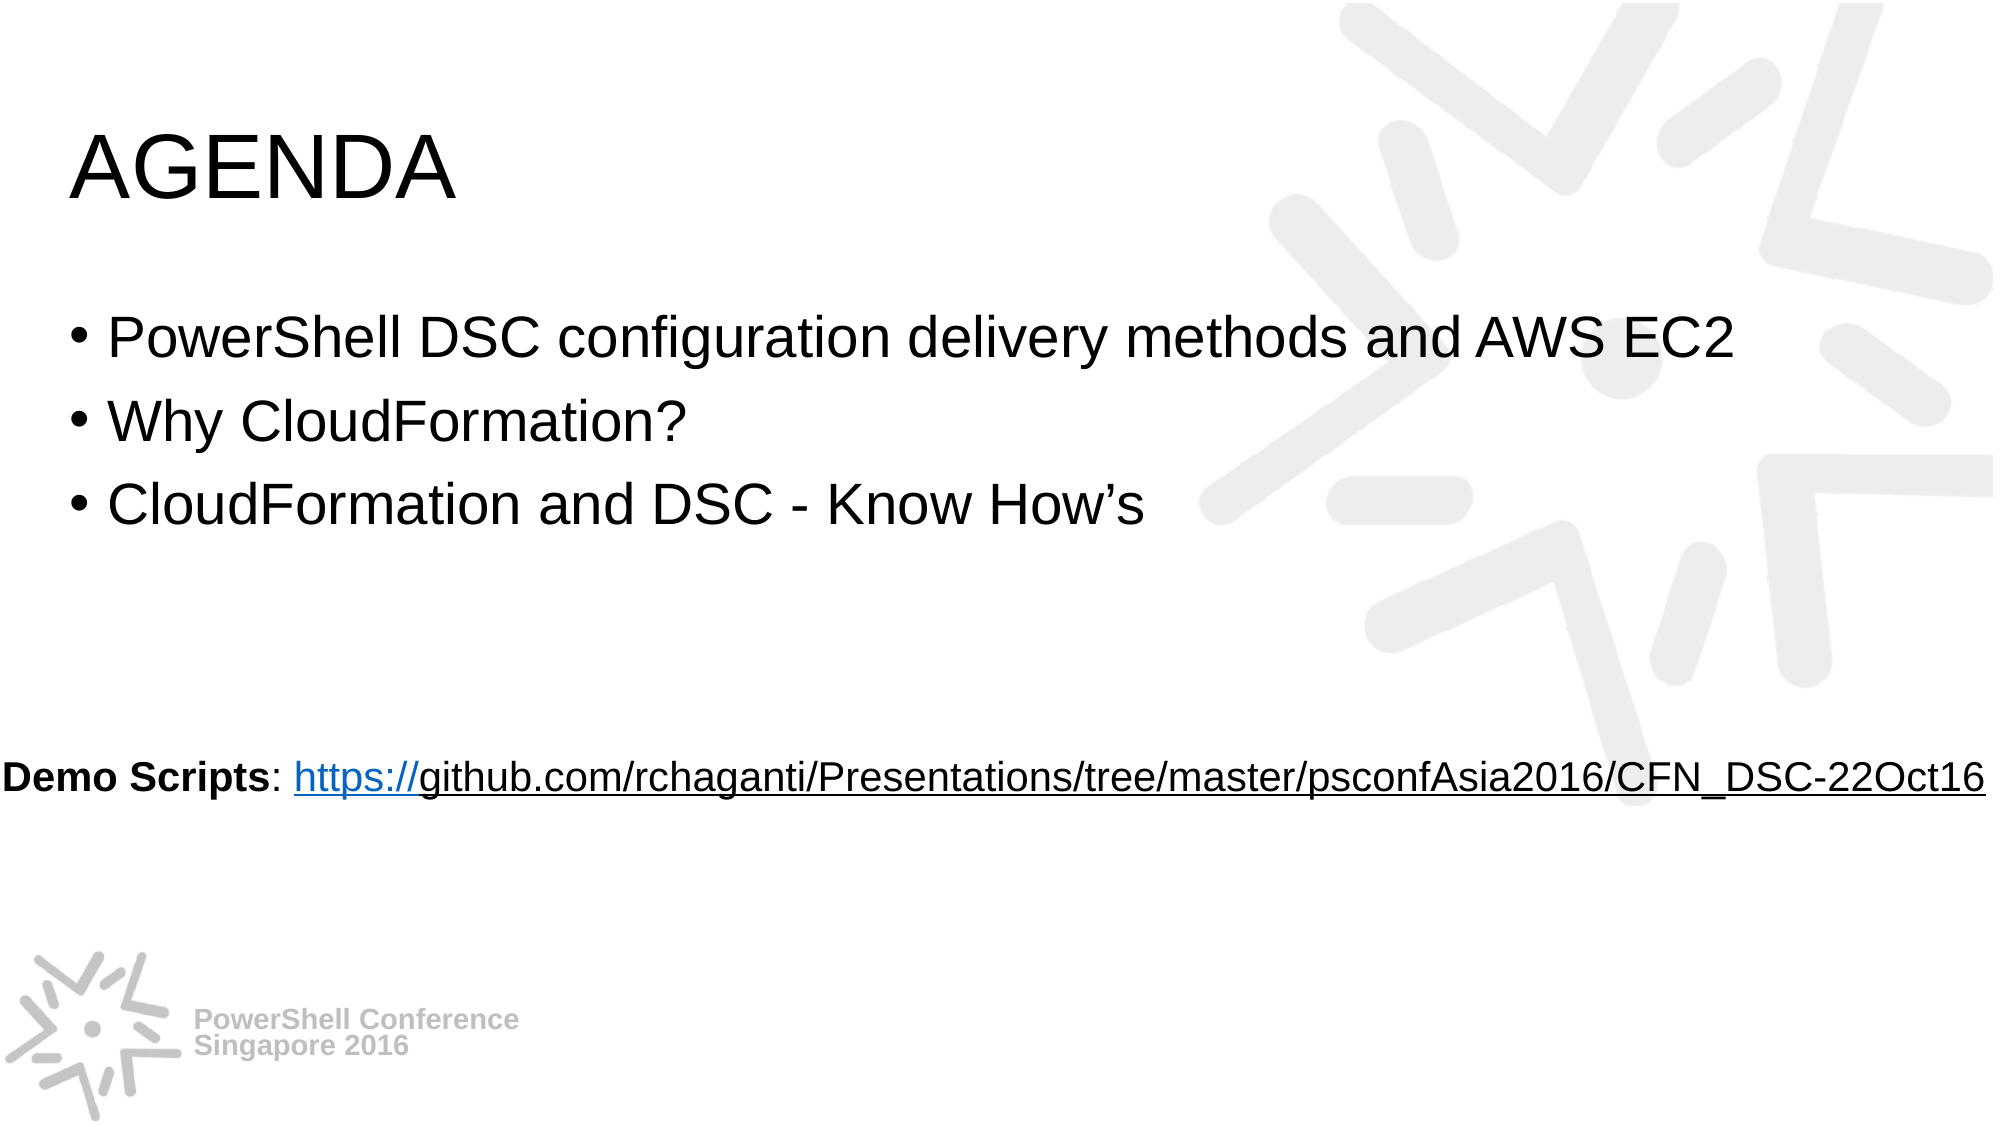

# AGENDA
PowerShell DSC configuration delivery methods and AWS EC2
Why CloudFormation?
CloudFormation and DSC - Know How’s
Demo Scripts: https://github.com/rchaganti/Presentations/tree/master/psconfAsia2016/CFN_DSC-22Oct16